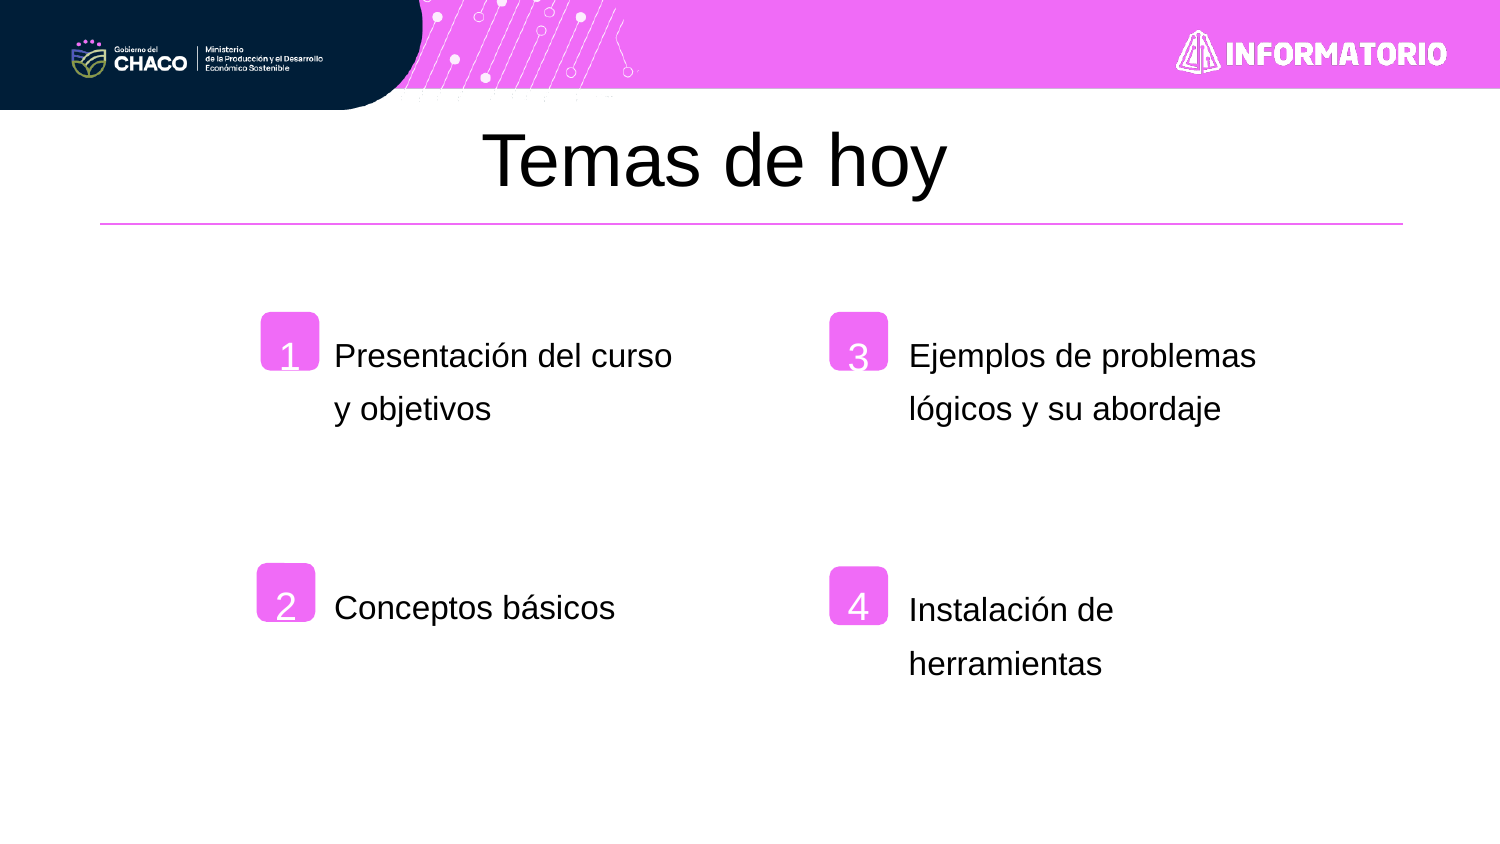

Temas de hoy
1
3

Presentación del curso y objetivos
Ejemplos de problemas lógicos y su abordaje
2
4

Conceptos básicos
Instalación de herramientas